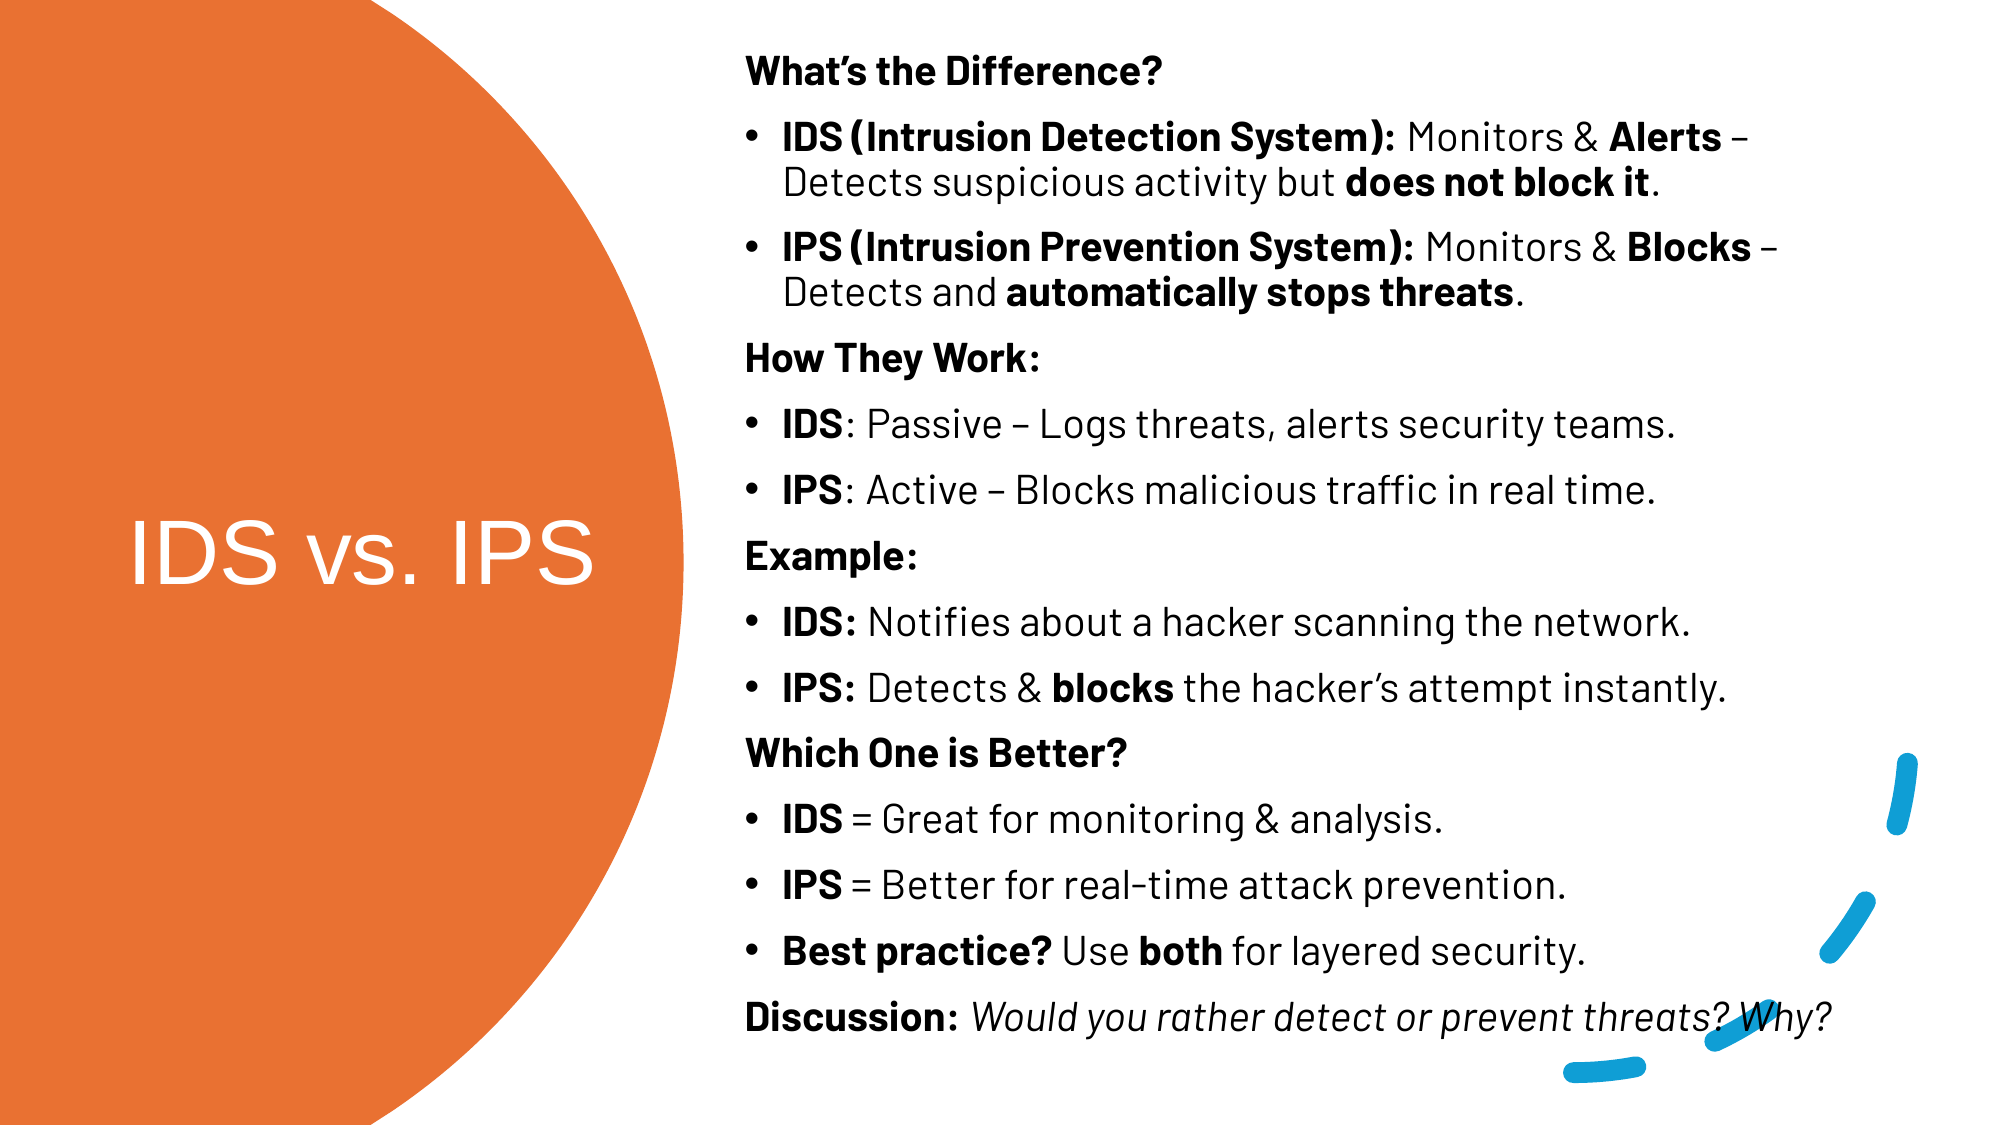

What’s the Difference?
IDS (Intrusion Detection System): Monitors & Alerts – Detects suspicious activity but does not block it.
IPS (Intrusion Prevention System): Monitors & Blocks – Detects and automatically stops threats.
How They Work:
IDS: Passive – Logs threats, alerts security teams.
IPS: Active – Blocks malicious traffic in real time.
Example:
IDS: Notifies about a hacker scanning the network.
IPS: Detects & blocks the hacker’s attempt instantly.
Which One is Better?
IDS = Great for monitoring & analysis.
IPS = Better for real-time attack prevention.
Best practice? Use both for layered security.
Discussion: Would you rather detect or prevent threats? Why?

# IDS vs. IPS